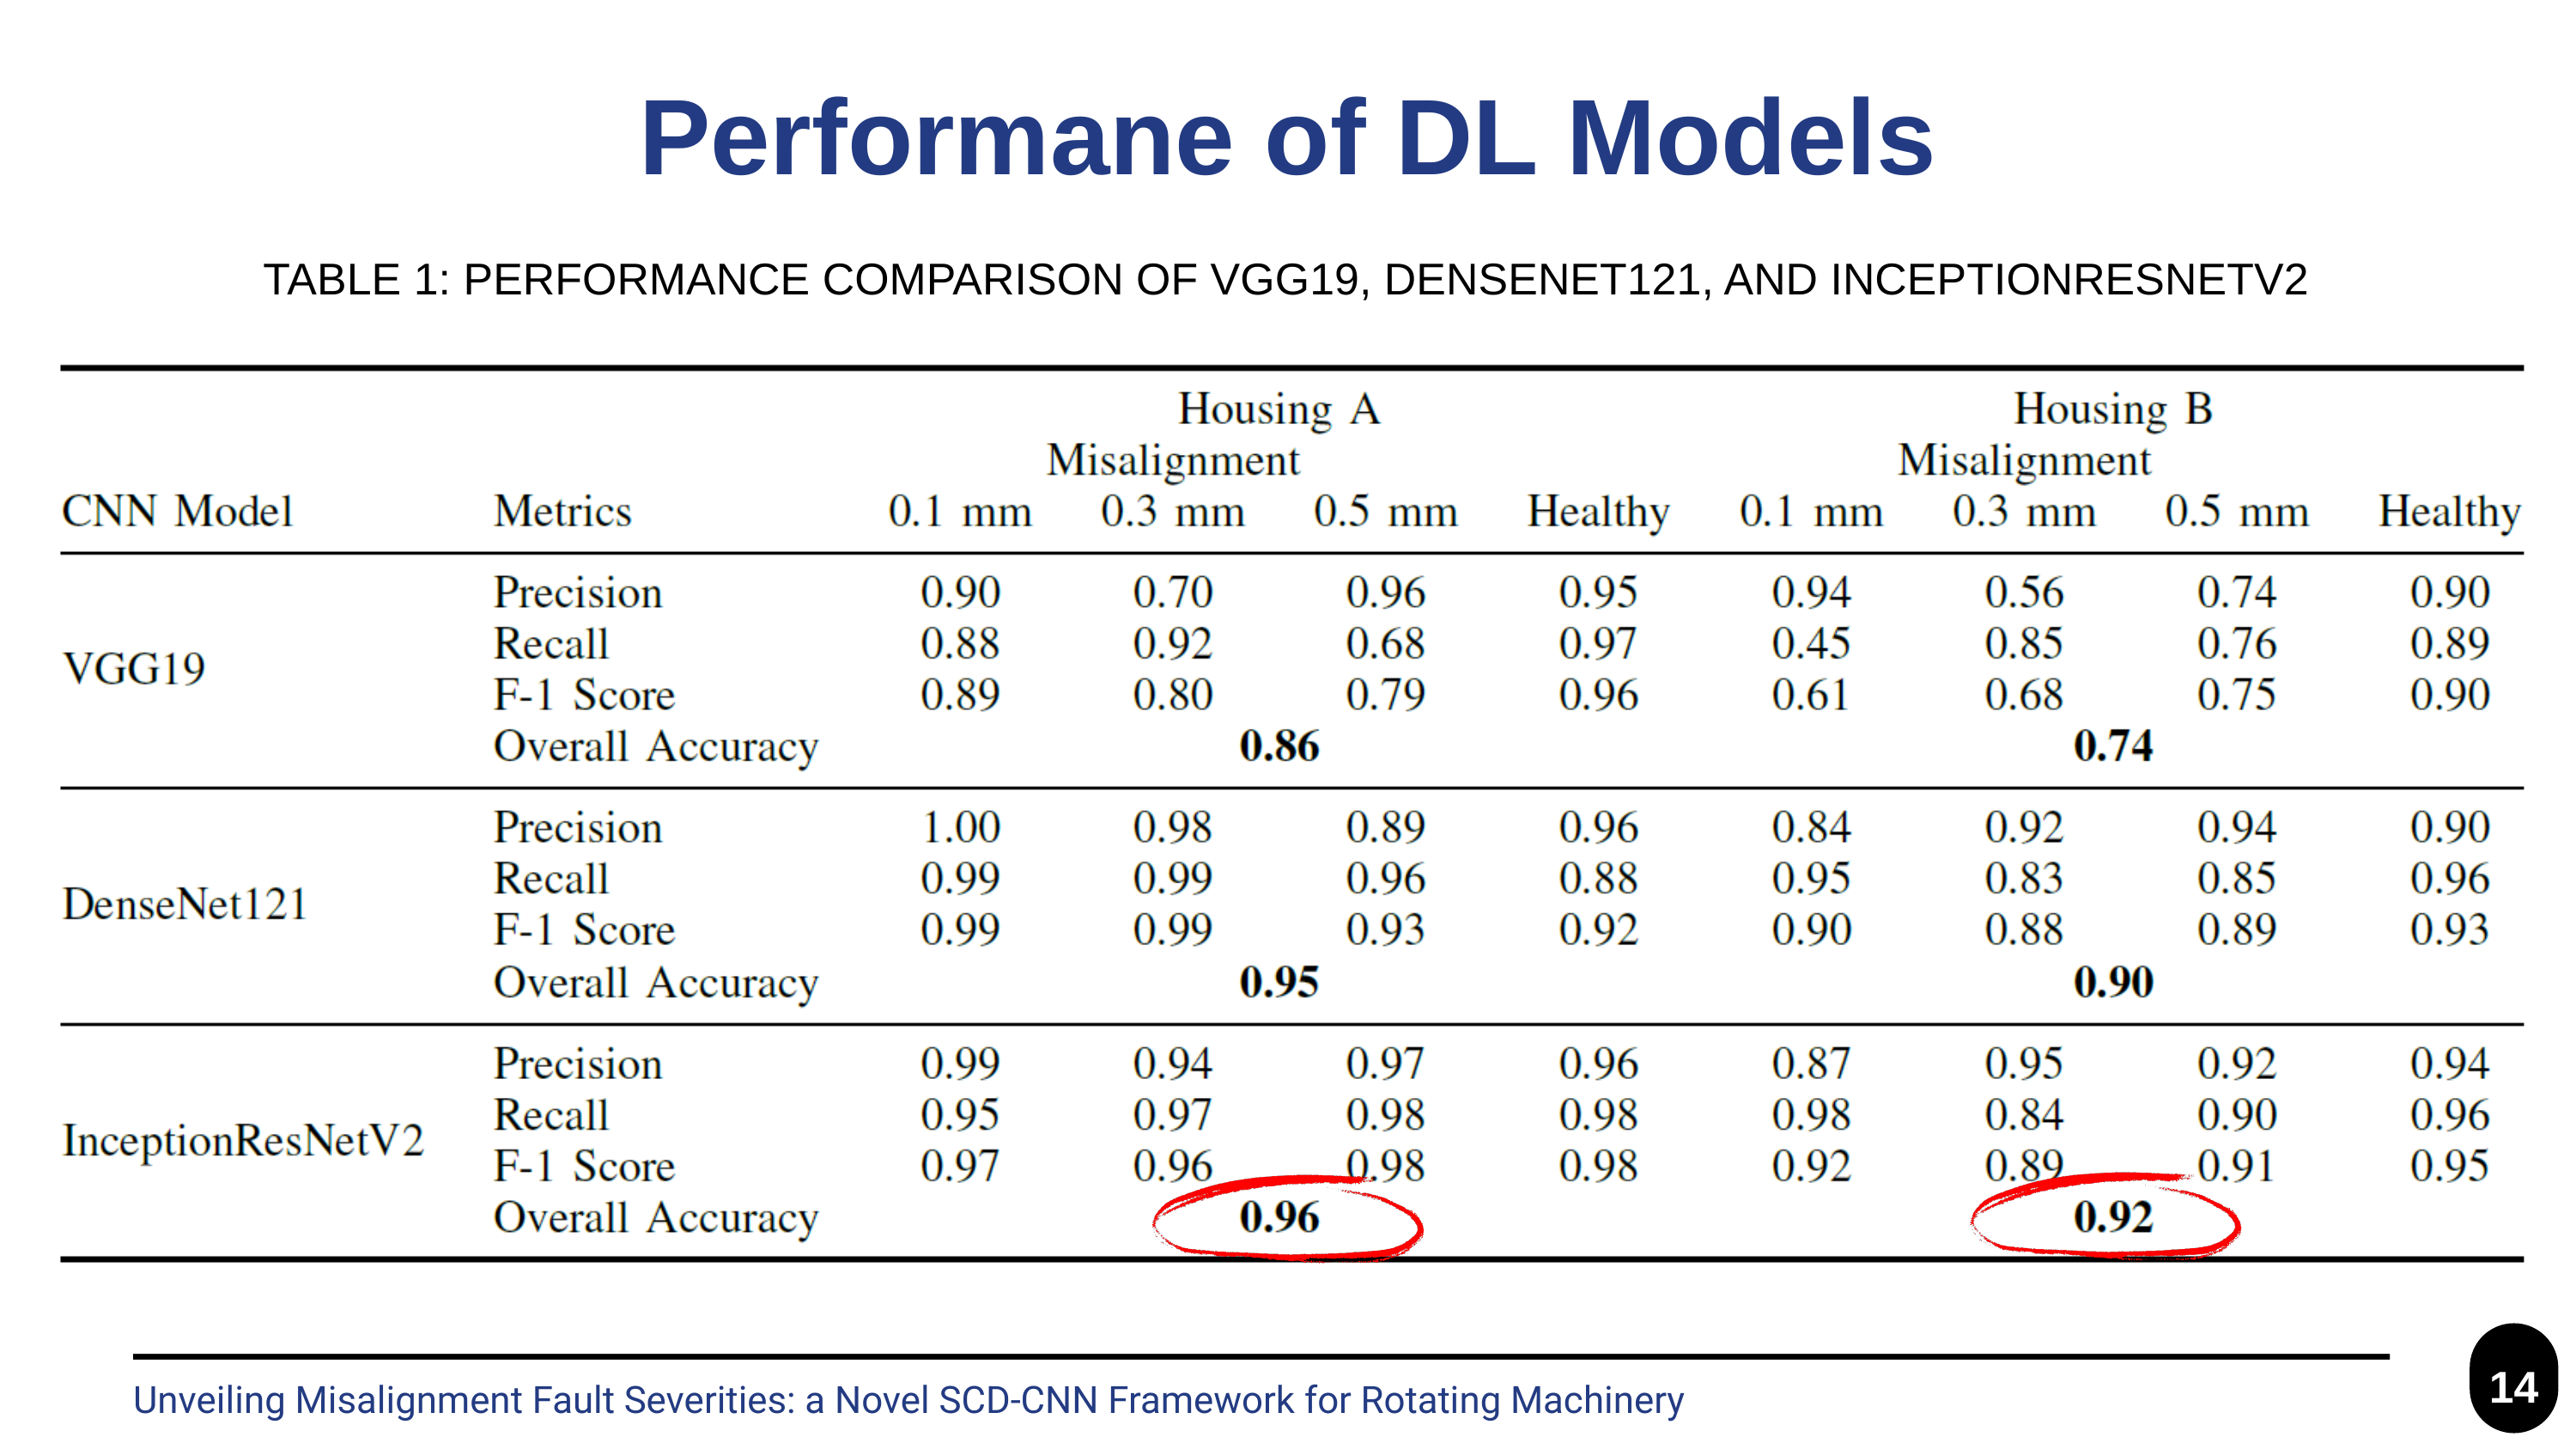

Performane of DL Models
TABLE 1: PERFORMANCE COMPARISON OF VGG19, DENSENET121, AND INCEPTIONRESNETV2

14

Unveiling Misalignment Fault Severities: a Novel SCD-CNN Framework for Rotating Machinery